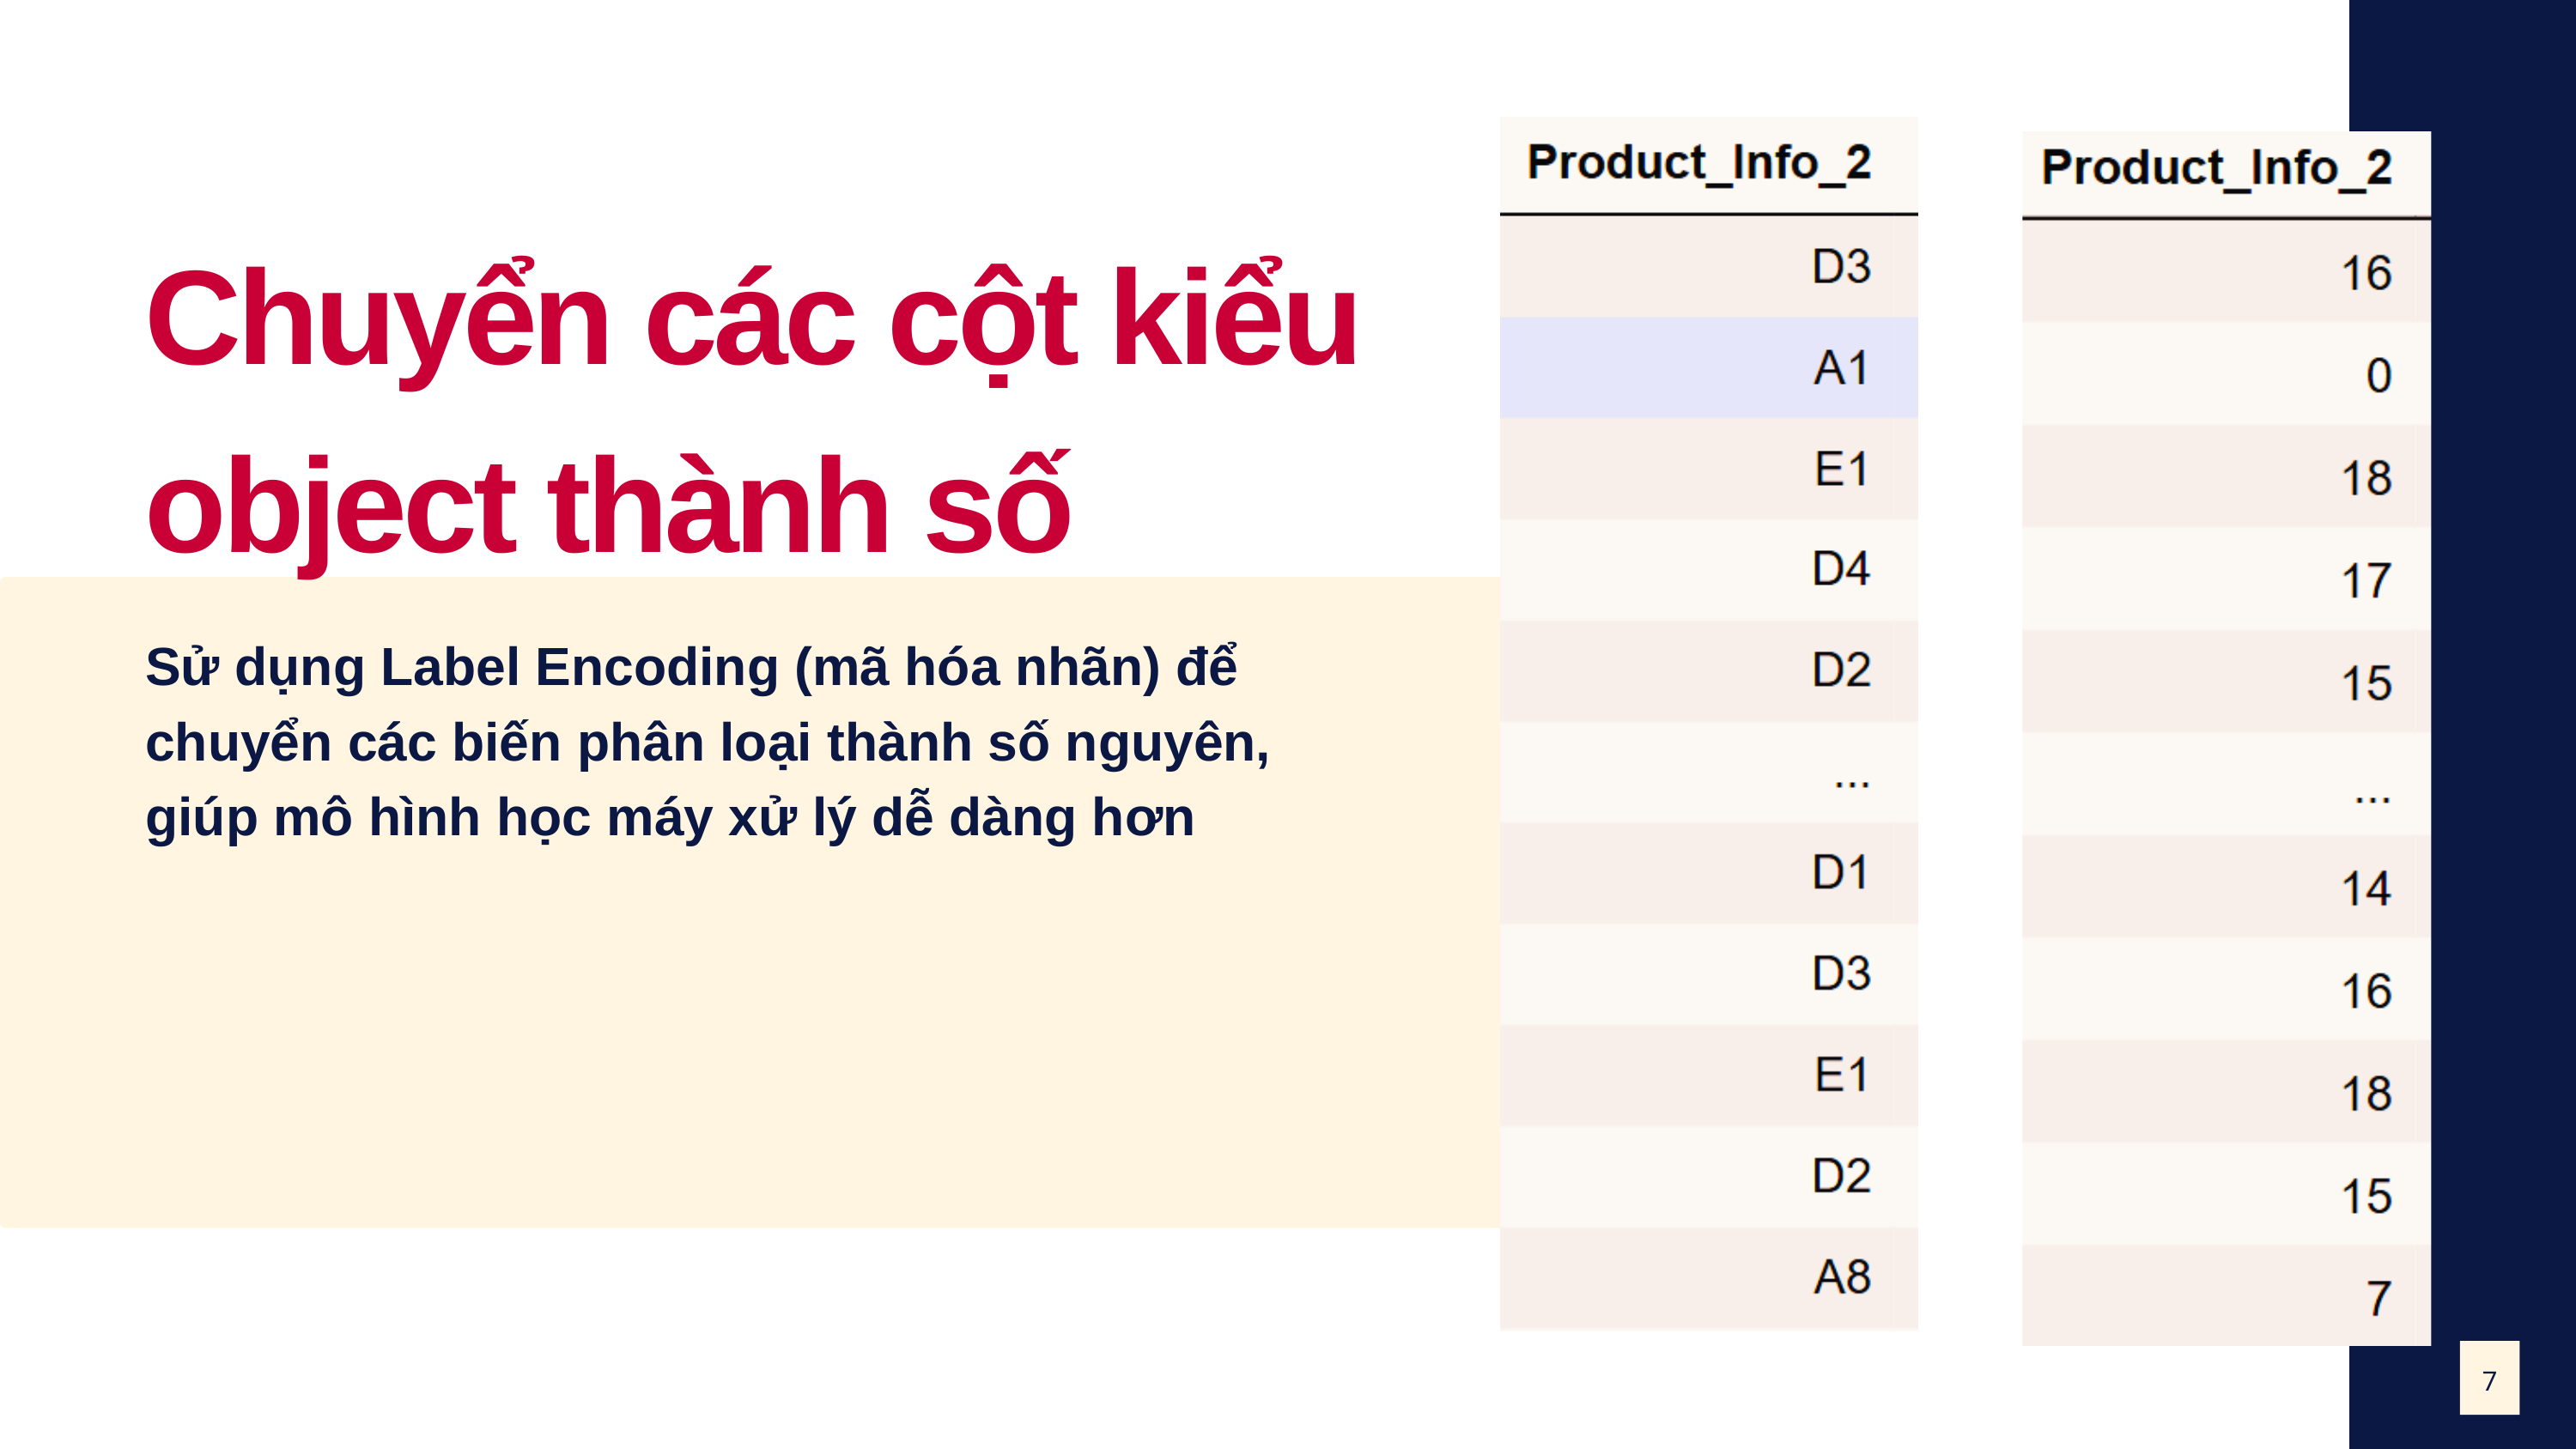

Chuyển các cột kiểu
object thành số

Sử dụng Label Encoding (mã hóa nhãn) để chuyển các biến phân loại thành số nguyên, giúp mô hình học máy xử lý dễ dàng hơn

11

7